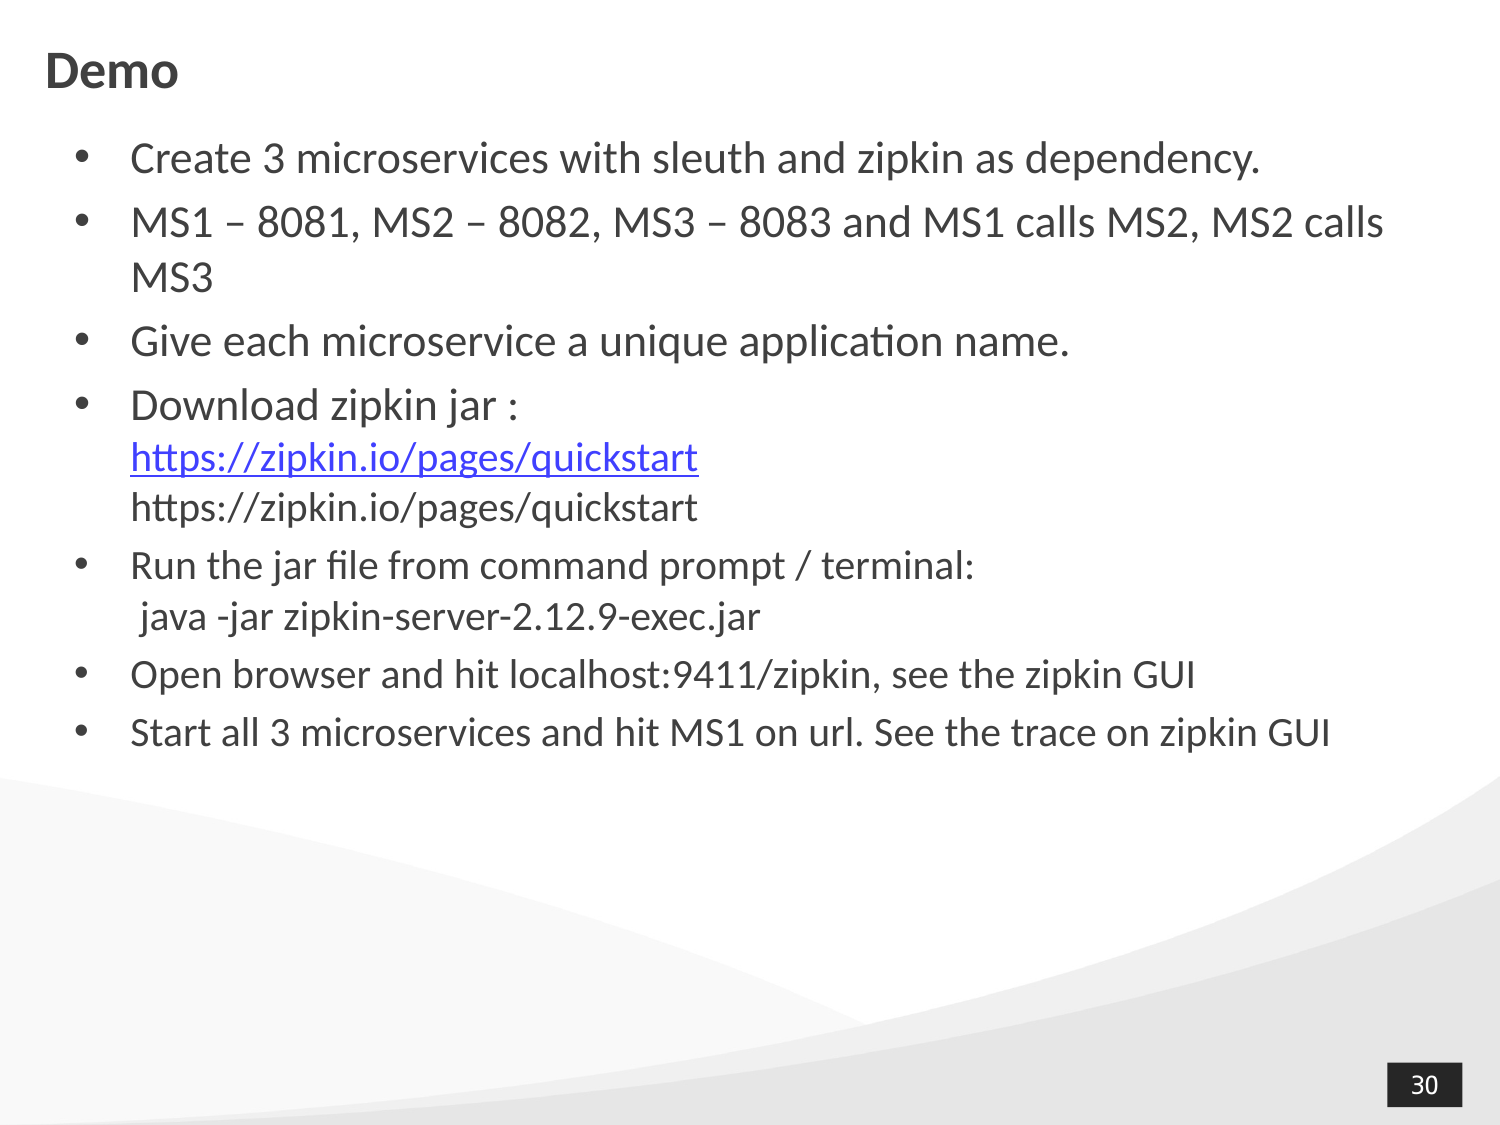

# Demo
Create 3 microservices with sleuth and zipkin as dependency.
MS1 – 8081, MS2 – 8082, MS3 – 8083 and MS1 calls MS2, MS2 calls MS3
Give each microservice a unique application name.
Download zipkin jar :
https://zipkin.io/pages/quickstart
https://zipkin.io/pages/quickstart
Run the jar file from command prompt / terminal:
 java -jar zipkin-server-2.12.9-exec.jar
Open browser and hit localhost:9411/zipkin, see the zipkin GUI
Start all 3 microservices and hit MS1 on url. See the trace on zipkin GUI